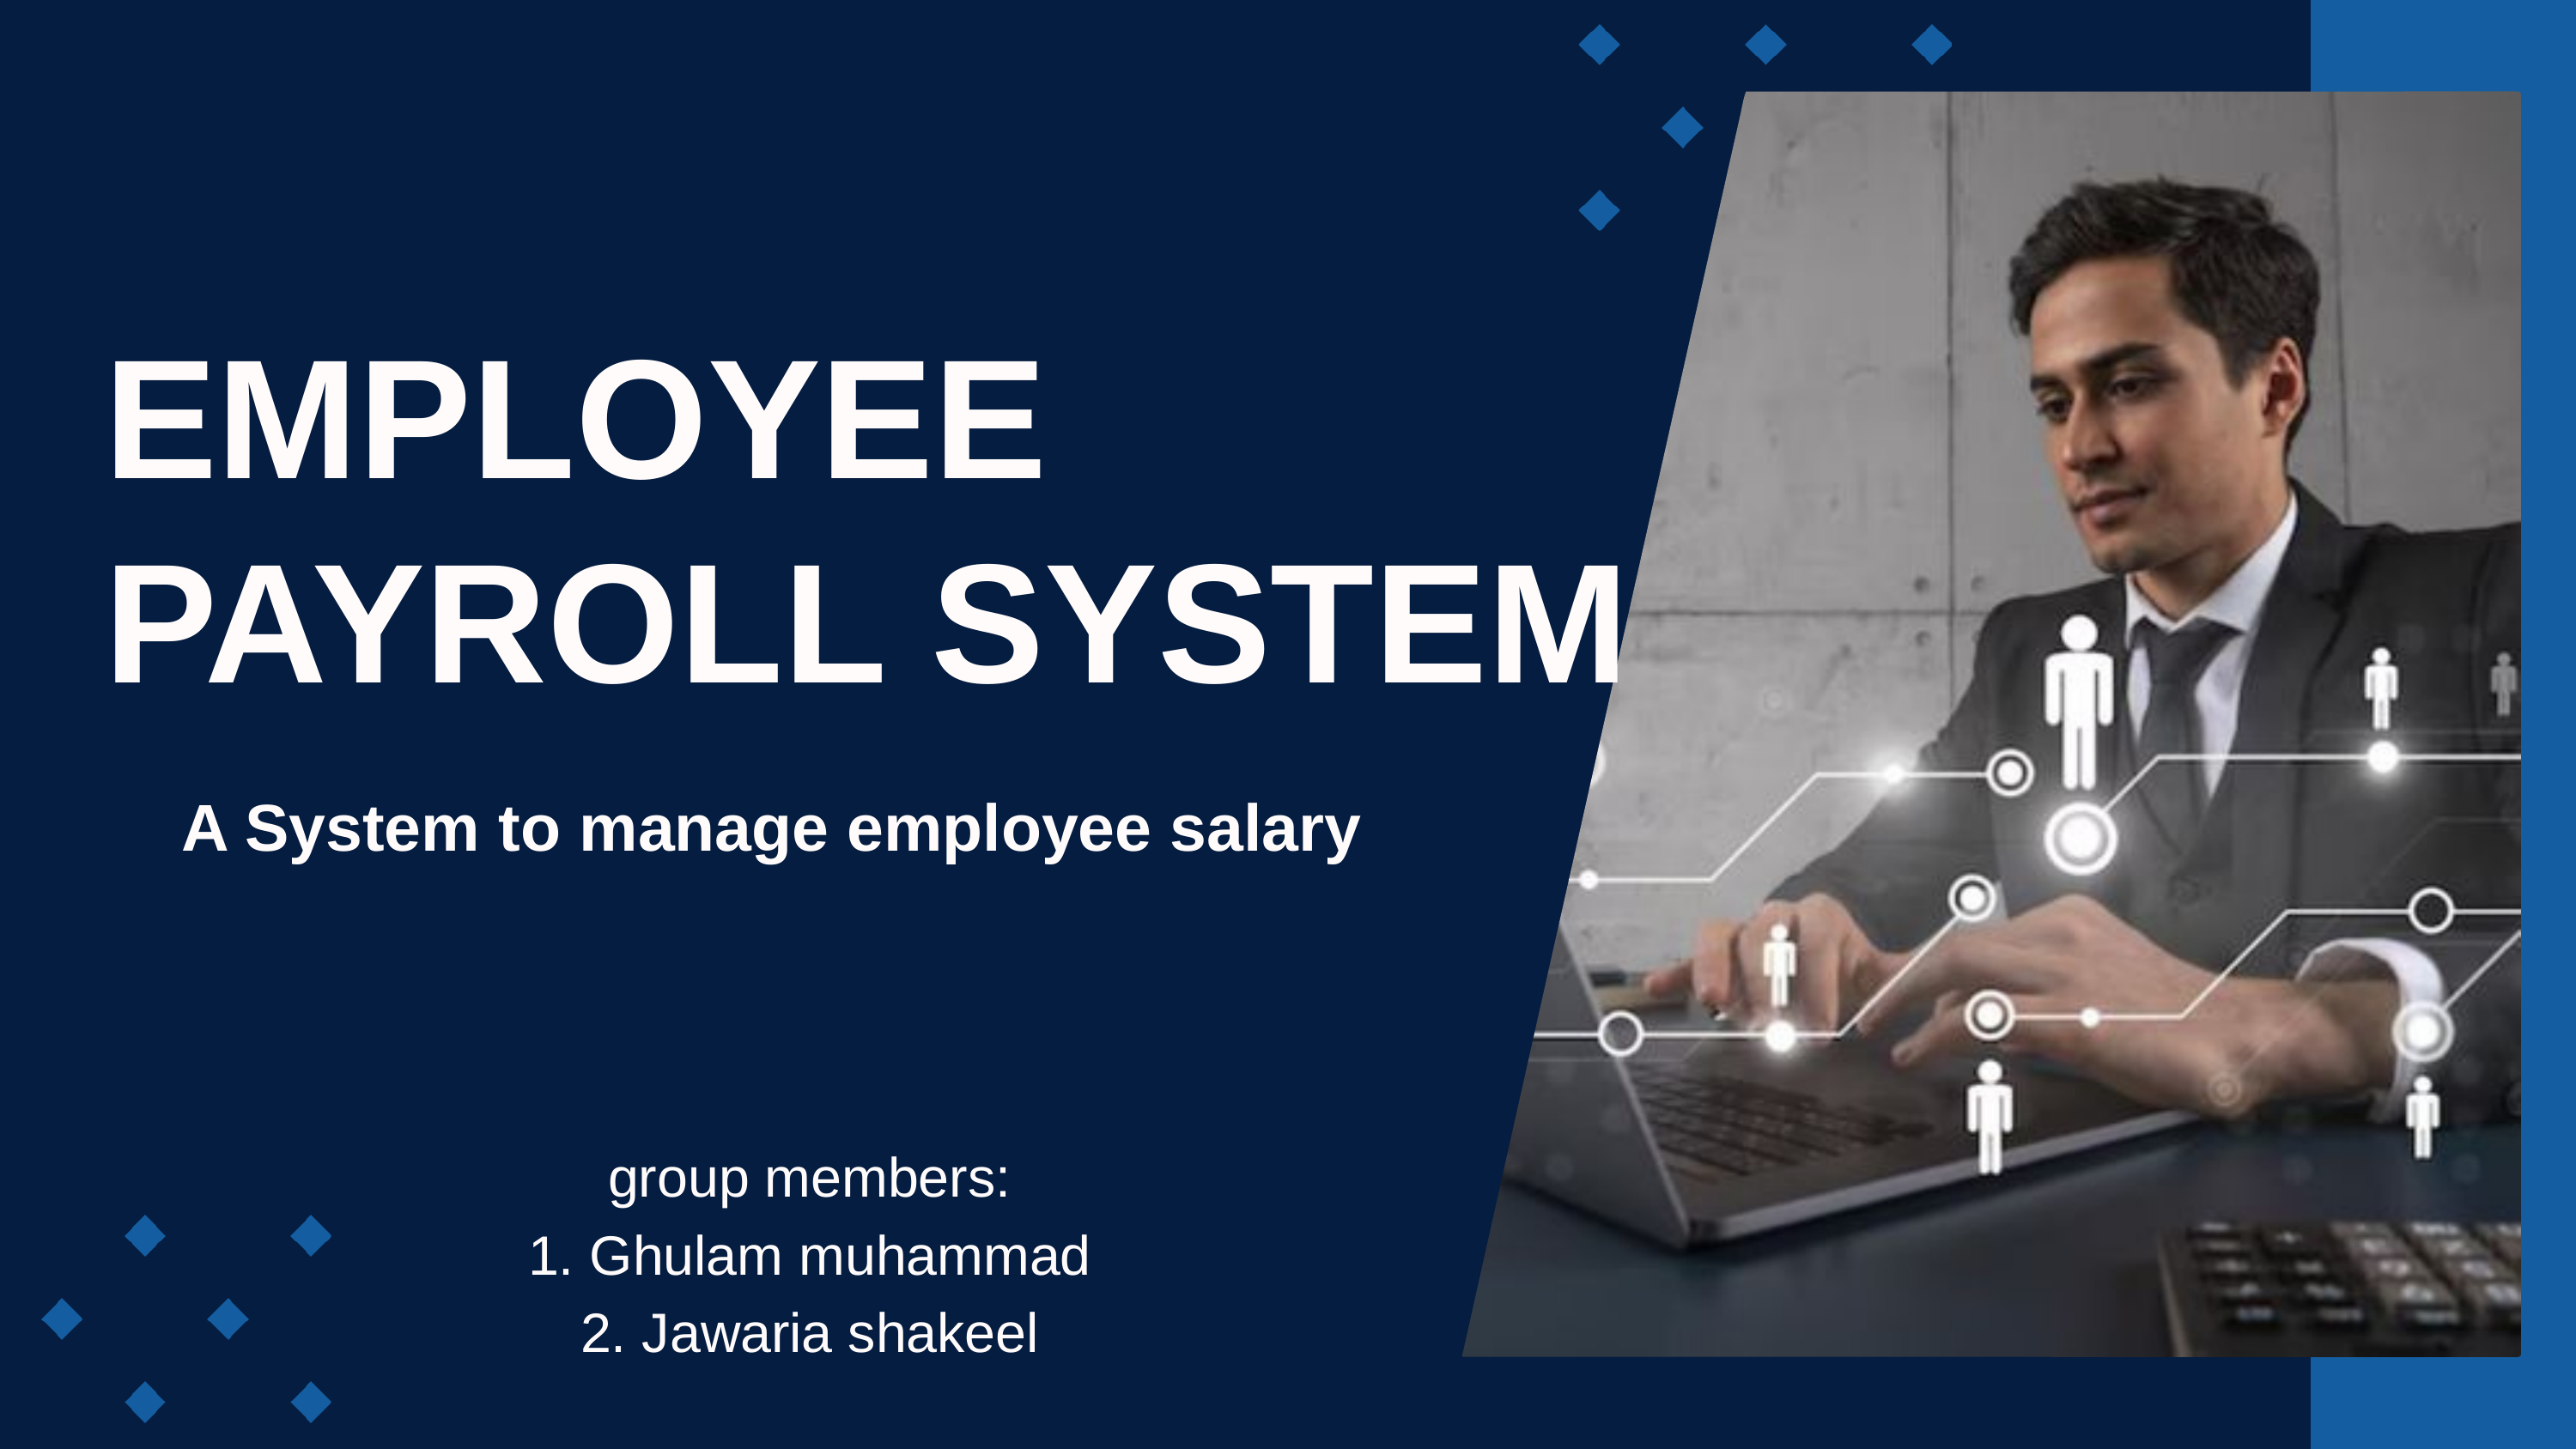

EMPLOYEE PAYROLL SYSTEM

A System to manage employee salary
group members:
1. Ghulam muhammad
2. Jawaria shakeel